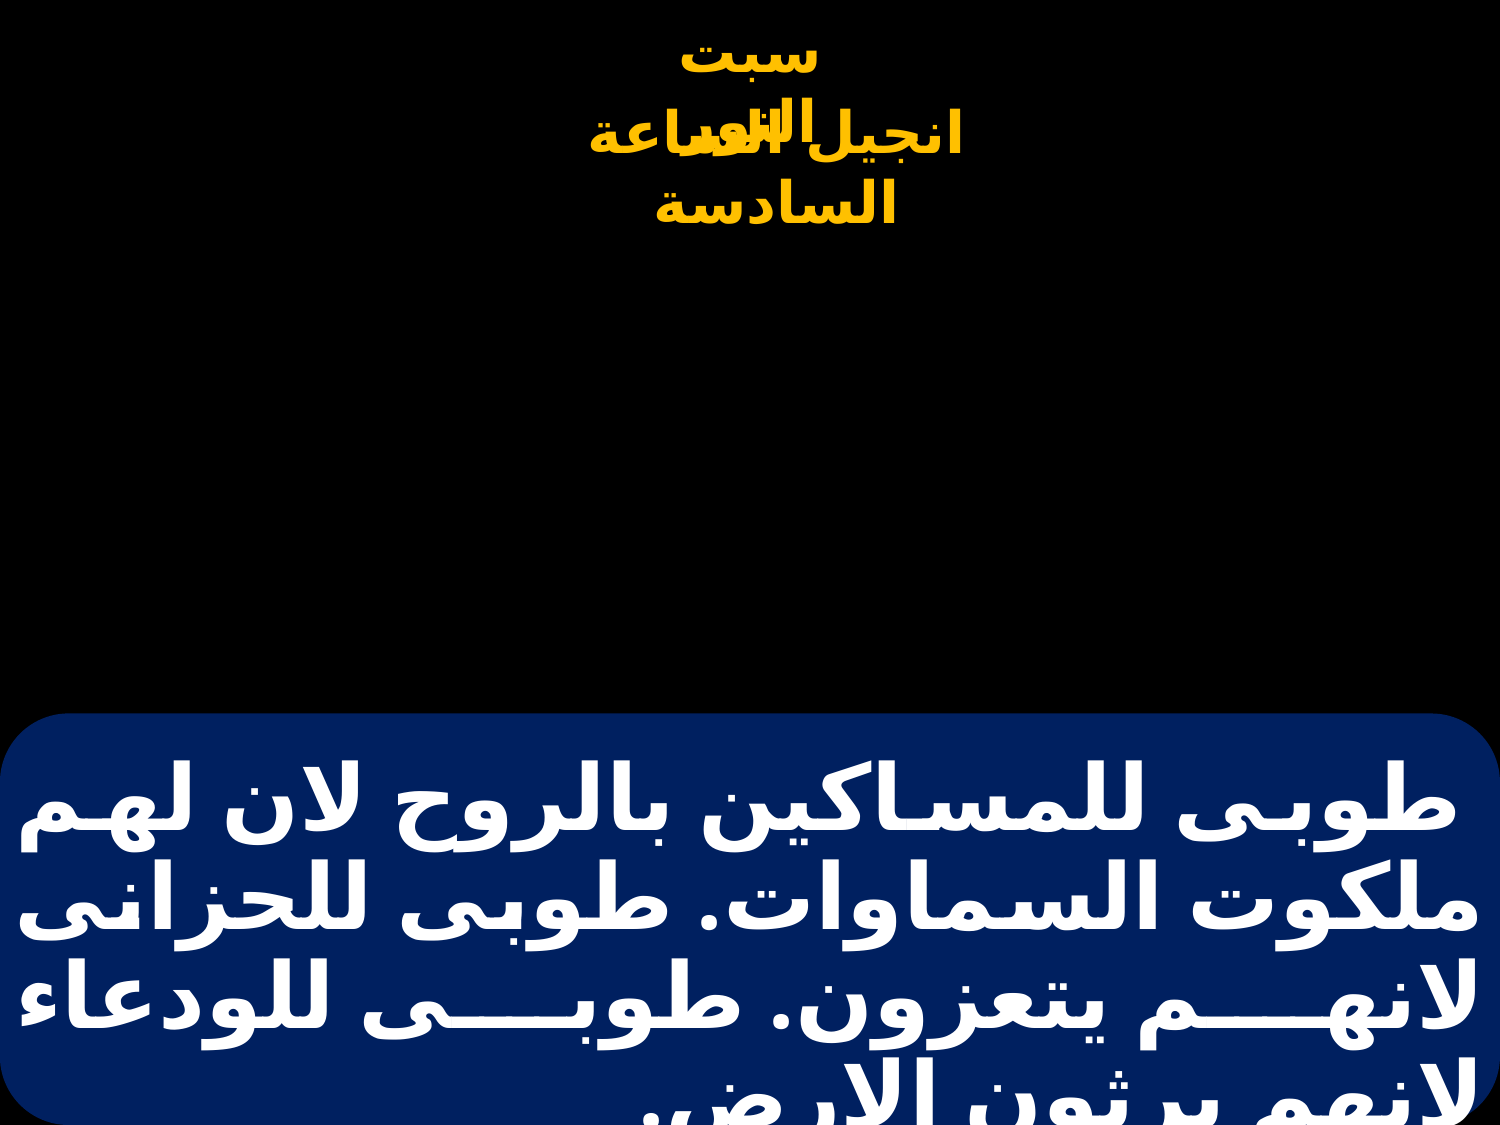

# طوبى للمساكين بالروح لان لهم ملكوت السماوات. طوبى للحزانى لانهم يتعزون. طوبى للودعاء لانهم يرثون الارض.